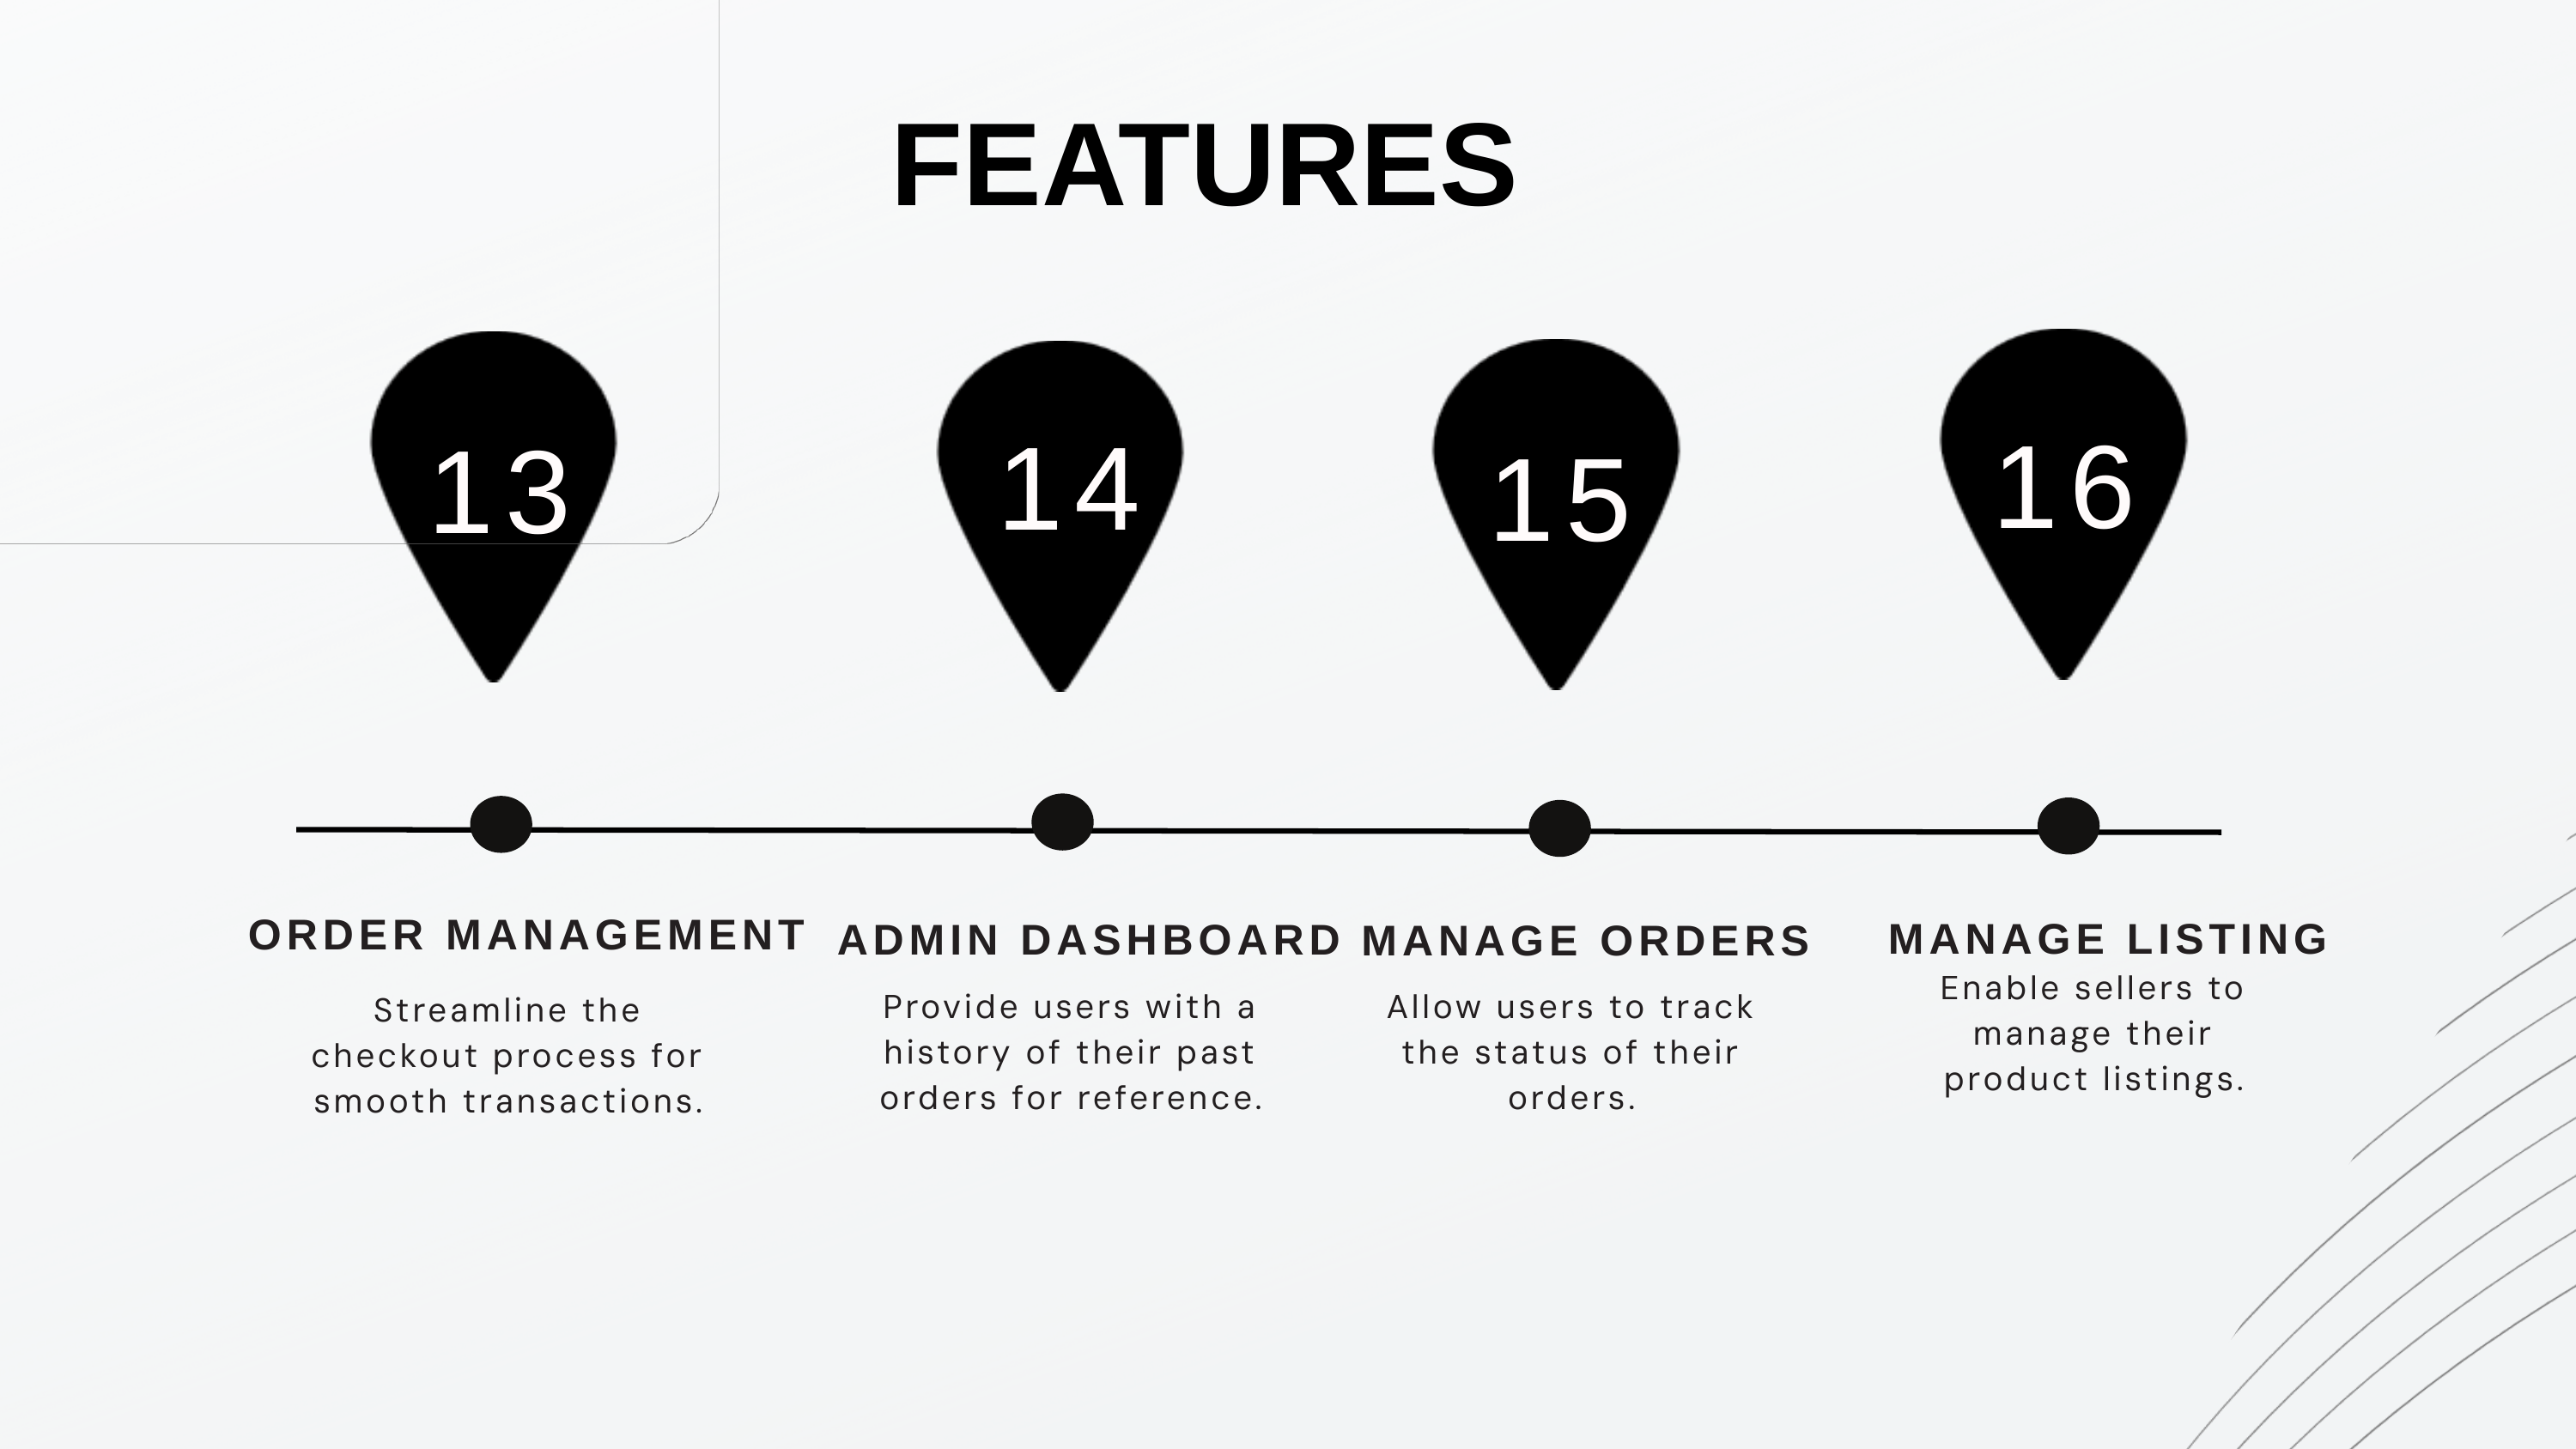

FEATURES

16
14
13
15

ORDER MANAGEMENT
MANAGE LISTING
ADMIN DASHBOARD
MANAGE ORDERS
Enable sellers to manage their product listings.
Allow users to track the status of their orders.
Provide users with a history of their past orders for reference.
Streamline the checkout process for smooth transactions.